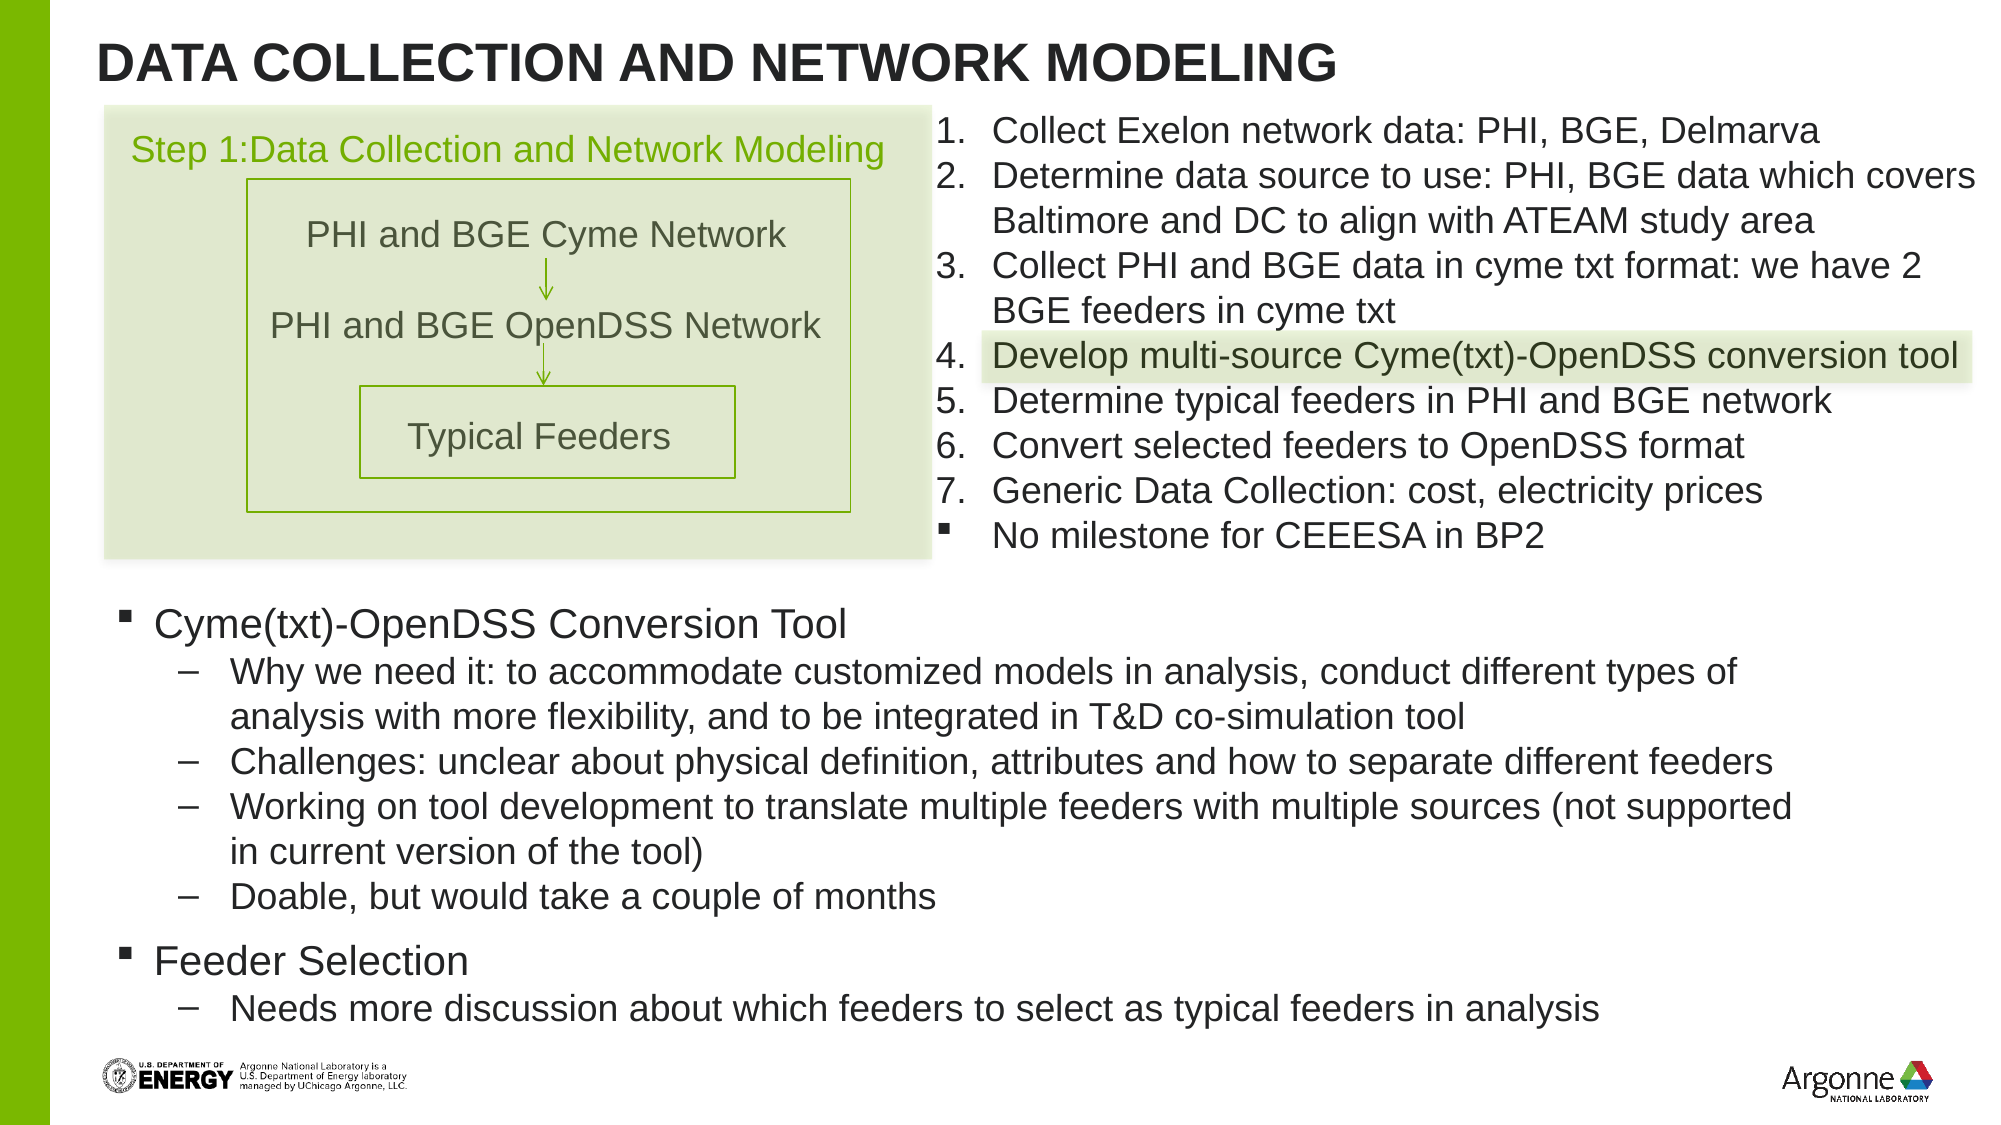

# Data collection and network modeling
Collect Exelon network data: PHI, BGE, Delmarva
Determine data source to use: PHI, BGE data which covers Baltimore and DC to align with ATEAM study area
Collect PHI and BGE data in cyme txt format: we have 2 BGE feeders in cyme txt
Develop multi-source Cyme(txt)-OpenDSS conversion tool
Determine typical feeders in PHI and BGE network
Convert selected feeders to OpenDSS format
Generic Data Collection: cost, electricity prices
No milestone for CEEESA in BP2

Step 1:Data Collection and Network Modeling

PHI and BGE Cyme Network
PHI and BGE OpenDSS Network

Typical Feeders
Cyme(txt)-OpenDSS Conversion Tool
Why we need it: to accommodate customized models in analysis, conduct different types of analysis with more flexibility, and to be integrated in T&D co-simulation tool
Challenges: unclear about physical definition, attributes and how to separate different feeders
Working on tool development to translate multiple feeders with multiple sources (not supported in current version of the tool)
Doable, but would take a couple of months
Feeder Selection
Needs more discussion about which feeders to select as typical feeders in analysis